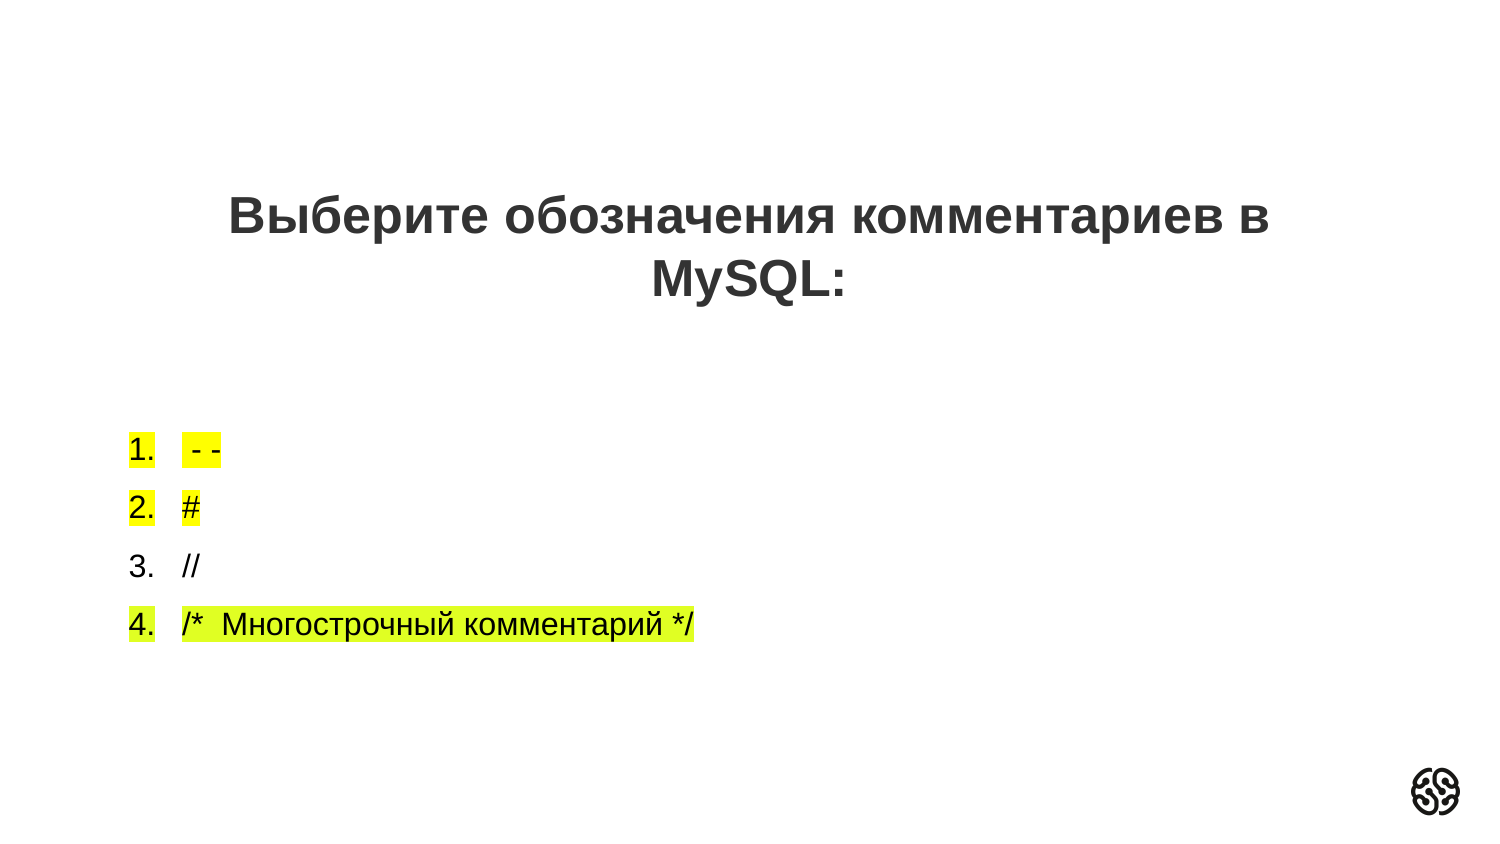

# Выберите обозначения комментариев в MySQL:

 - -
#
//
/*  Многострочный комментарий */